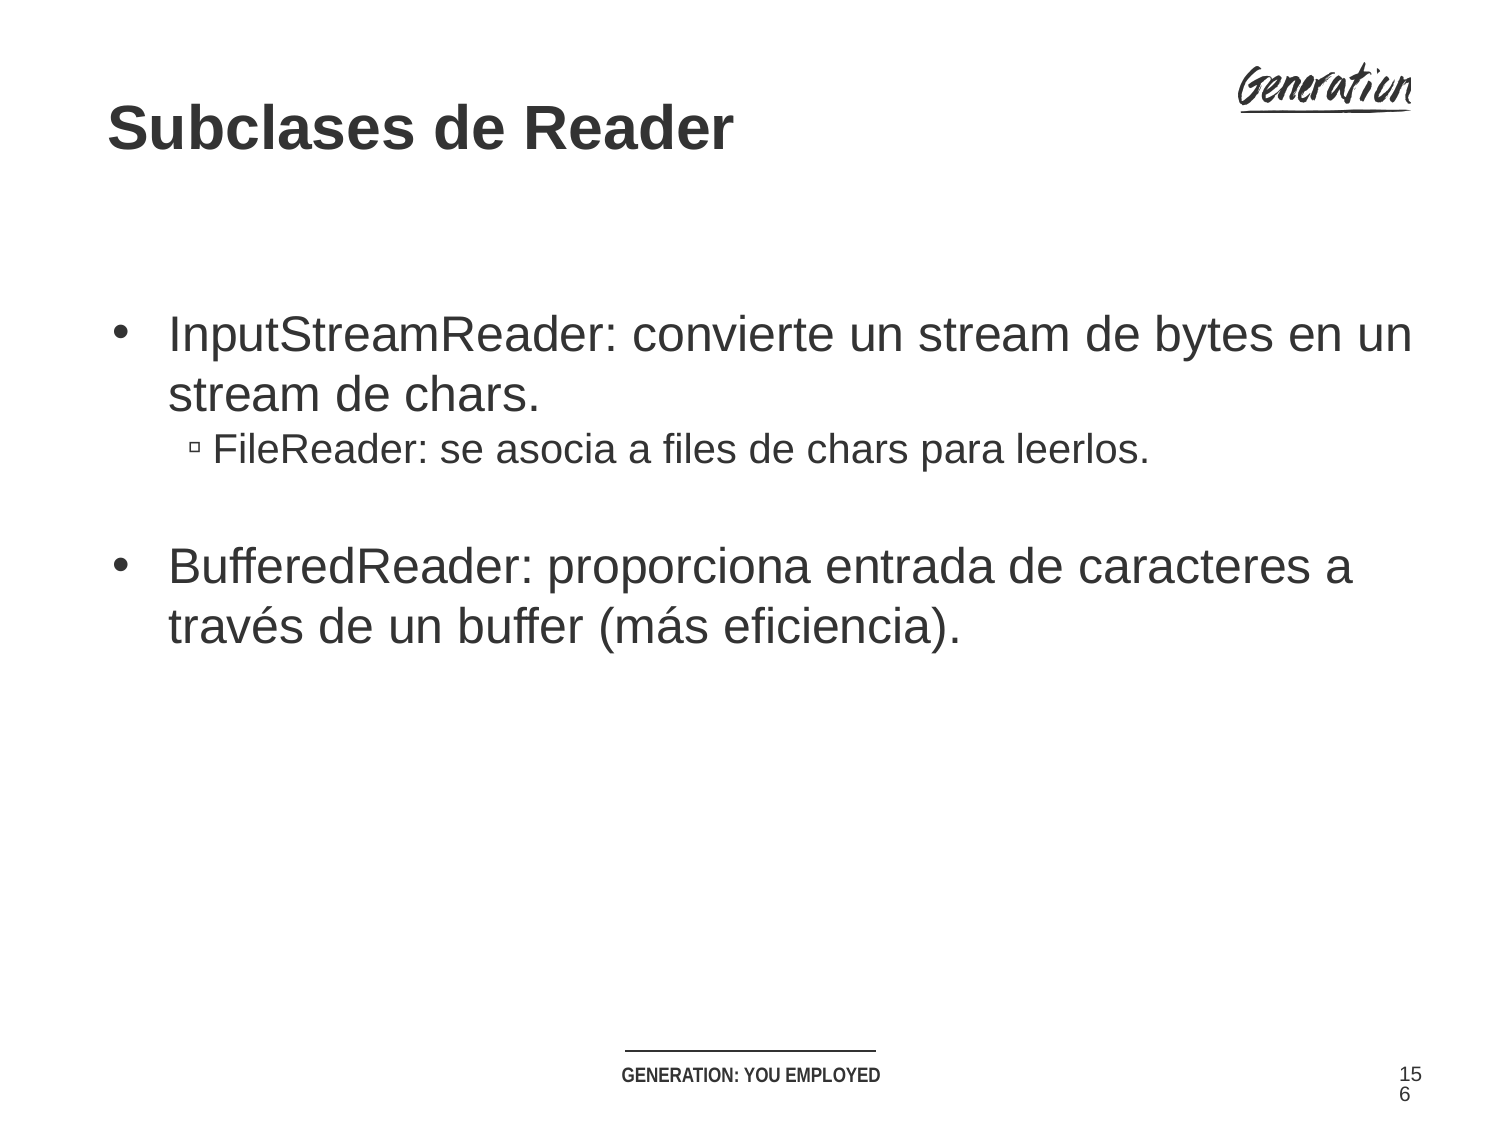

Subclases de Reader
InputStreamReader: convierte un stream de bytes en un stream de chars.
FileReader: se asocia a files de chars para leerlos.

BufferedReader: proporciona entrada de caracteres a través de un buffer (más eficiencia).